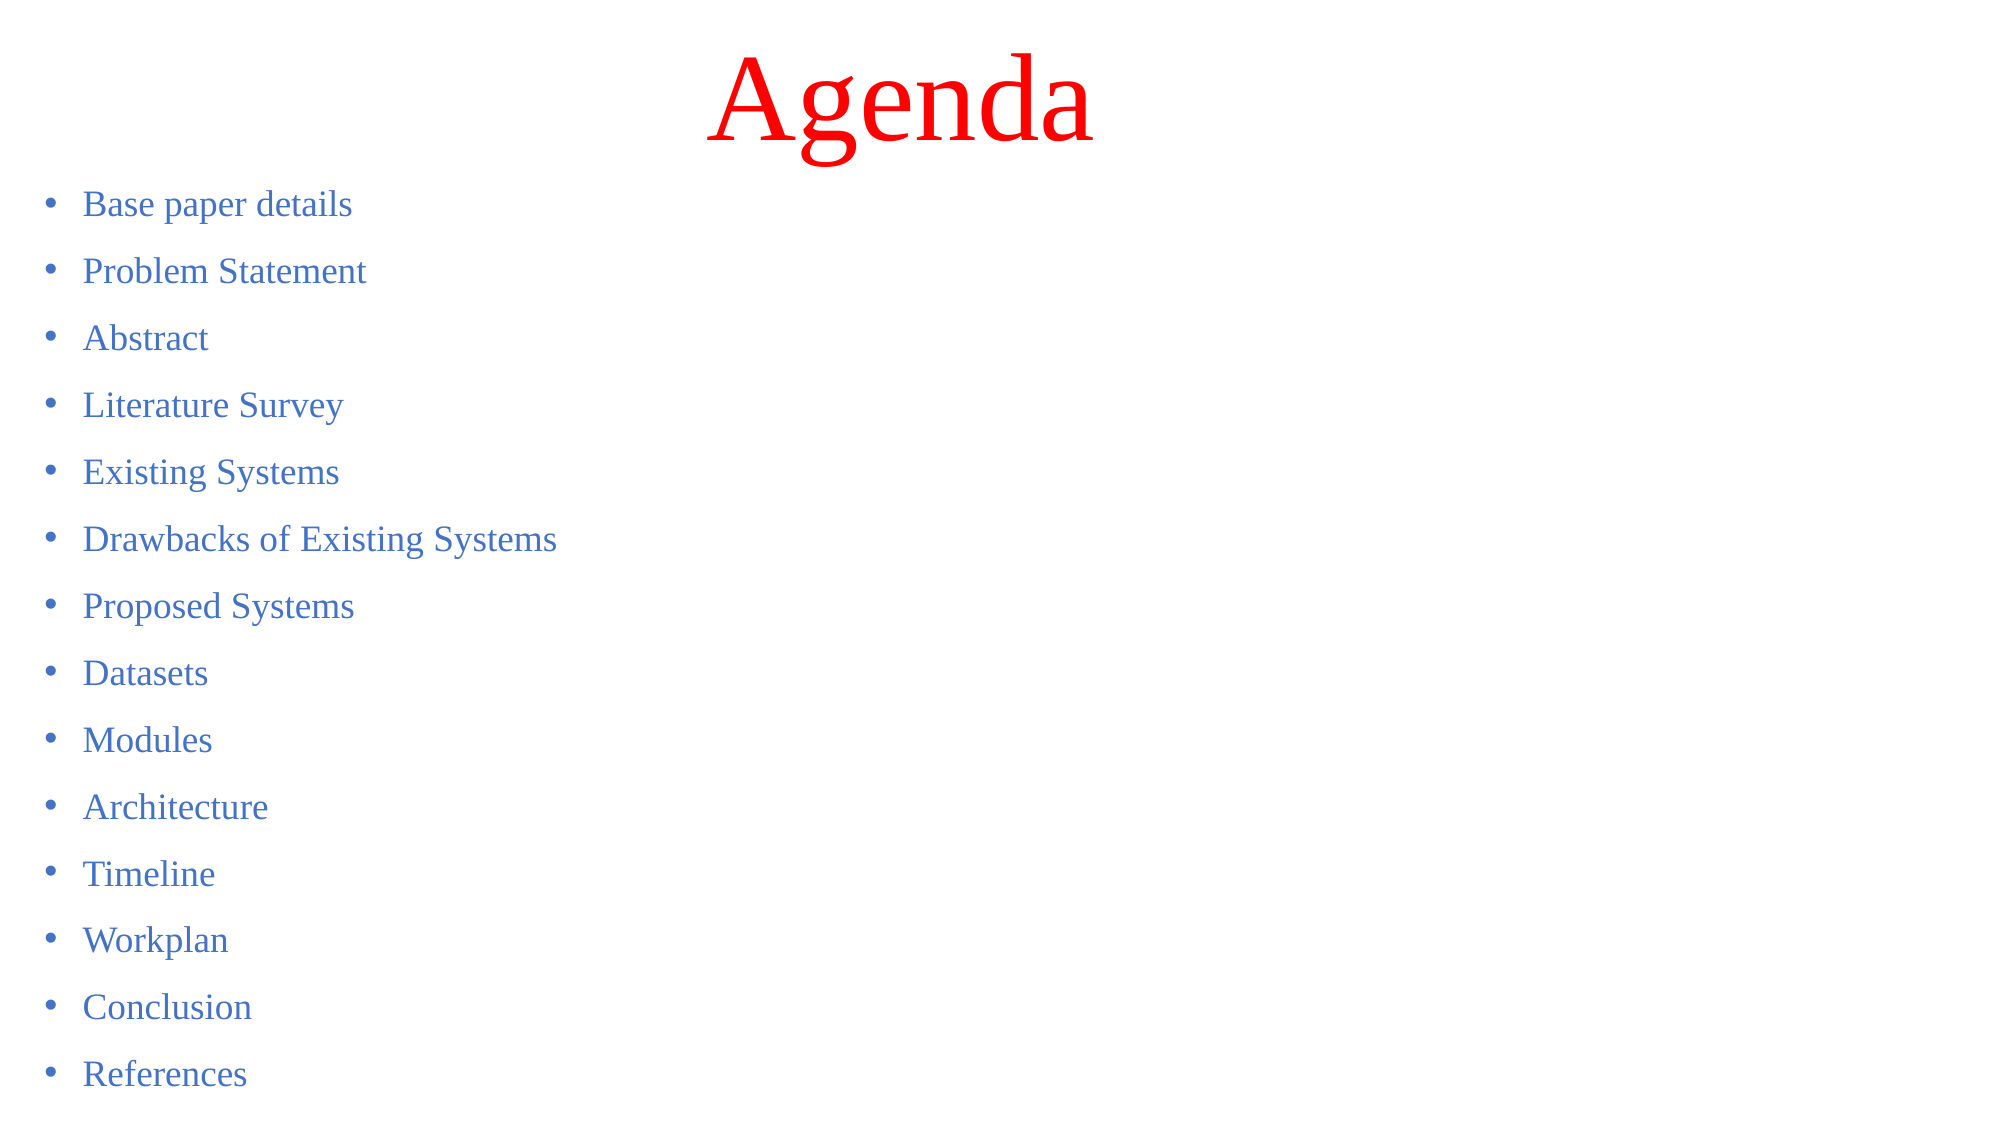

# Agenda
Base paper details
Problem Statement
Abstract
Literature Survey
Existing Systems
Drawbacks of Existing Systems
Proposed Systems
Datasets
Modules
Architecture
Timeline
Workplan
Conclusion
References